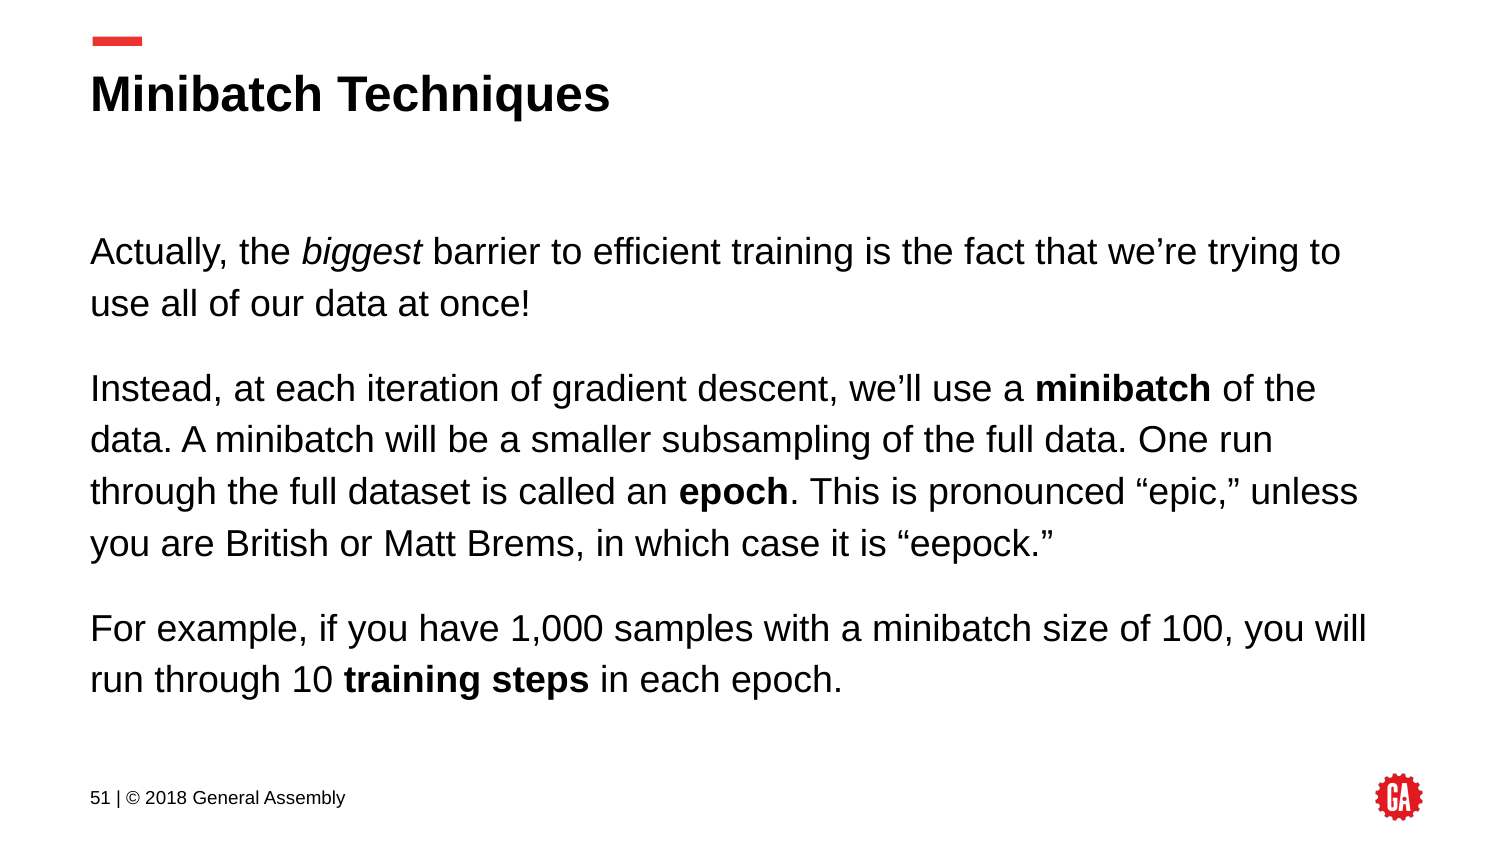

# Minibatch Techniques
Actually, the biggest barrier to efficient training is the fact that we’re trying to use all of our data at once!
Instead, at each iteration of gradient descent, we’ll use a minibatch of the data. A minibatch will be a smaller subsampling of the full data. One run through the full dataset is called an epoch. This is pronounced “epic,” unless you are British or Matt Brems, in which case it is “eepock.”
For example, if you have 1,000 samples with a minibatch size of 100, you will run through 10 training steps in each epoch.
51 | © 2018 General Assembly